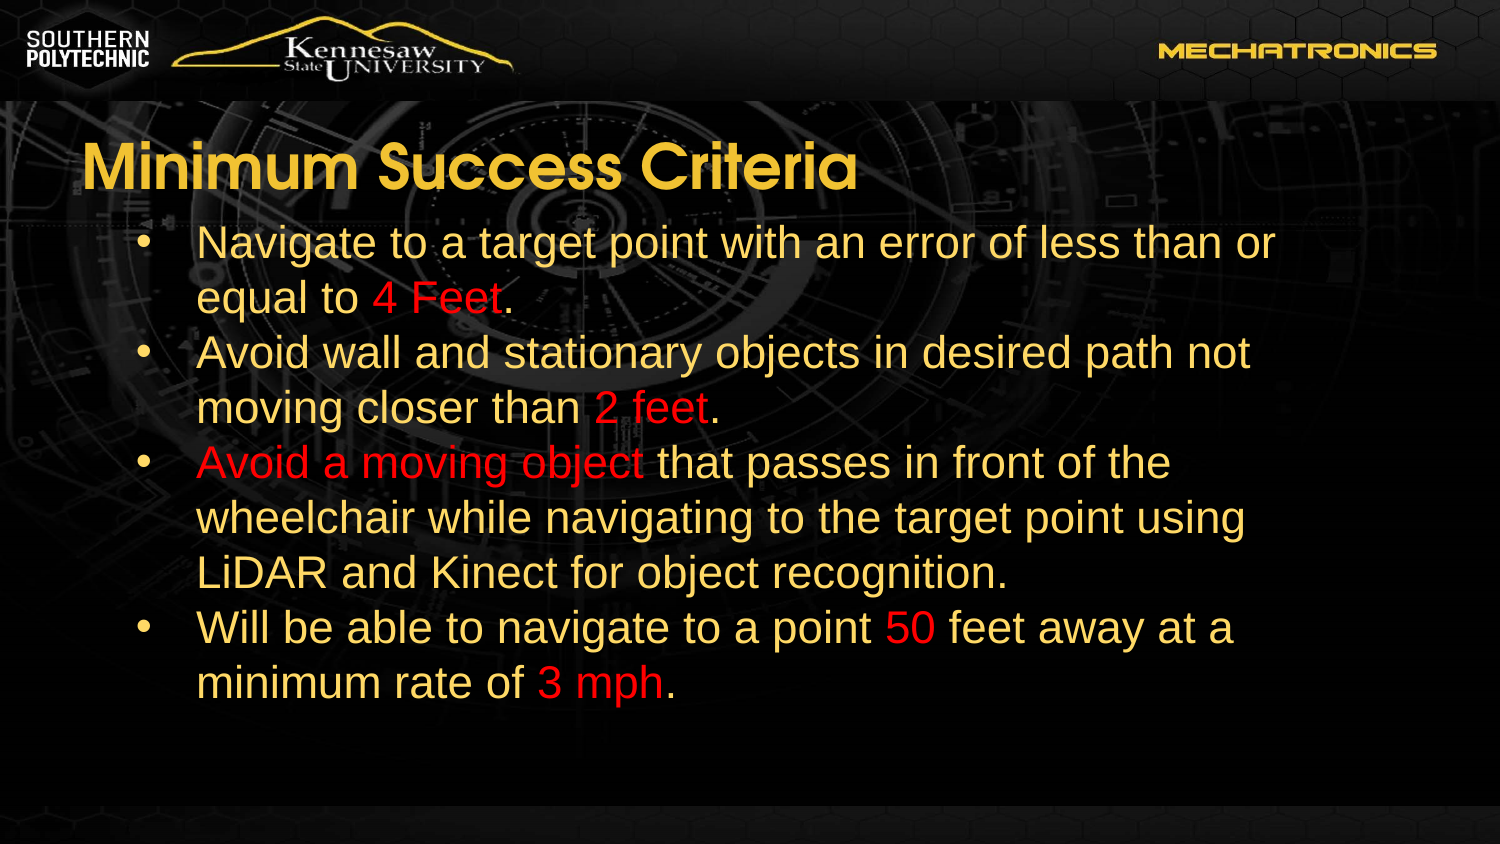

# Minimum Success Criteria
Navigate to a target point with an error of less than or equal to 4 Feet.
Avoid wall and stationary objects in desired path not moving closer than 2 feet.
Avoid a moving object that passes in front of the wheelchair while navigating to the target point using LiDAR and Kinect for object recognition.
Will be able to navigate to a point 50 feet away at a minimum rate of 3 mph.